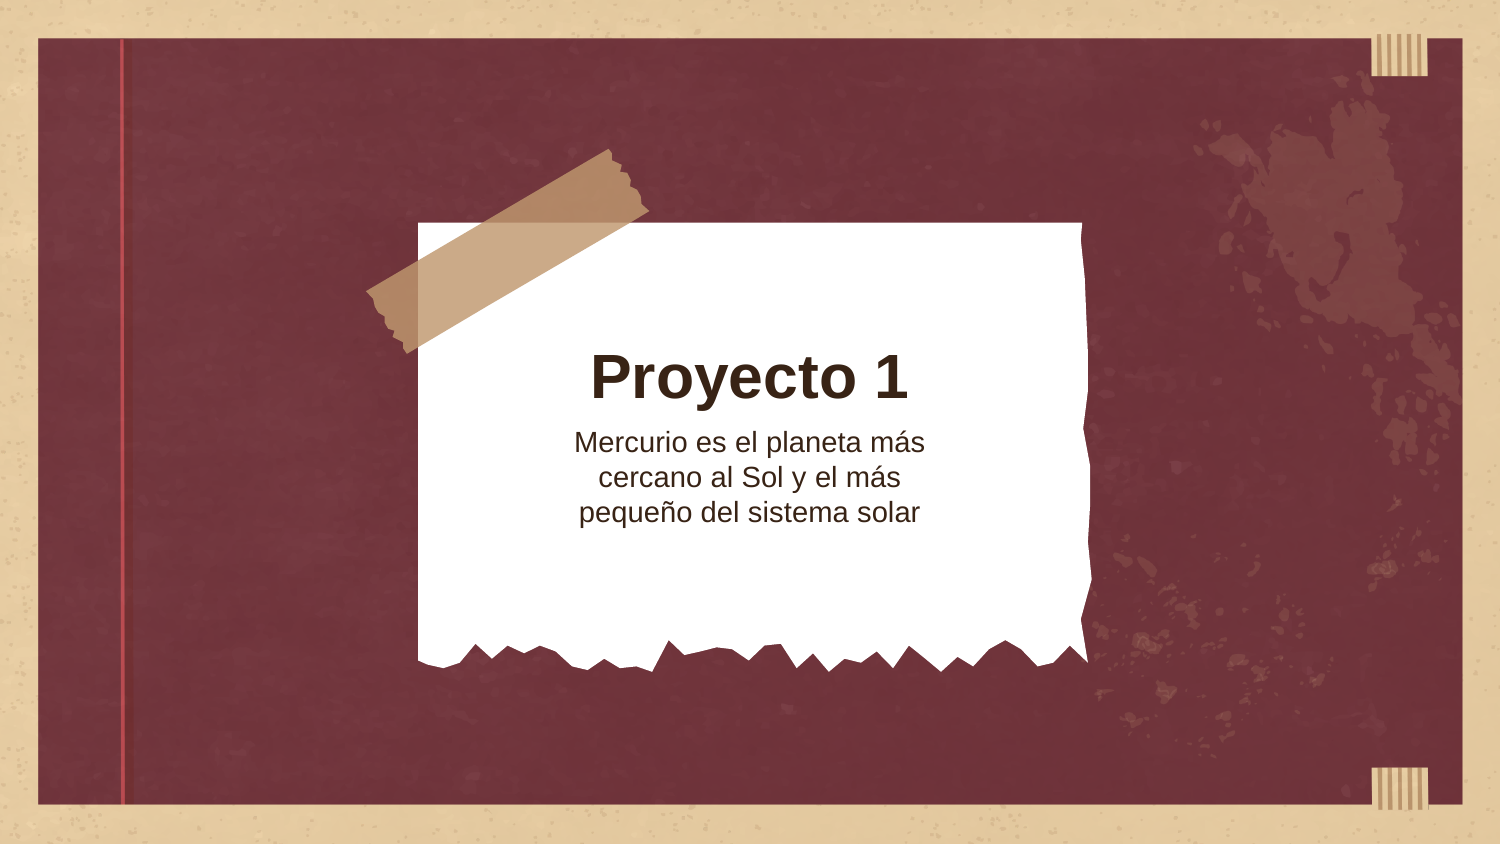

# Proyecto 1
Mercurio es el planeta más cercano al Sol y el más pequeño del sistema solar